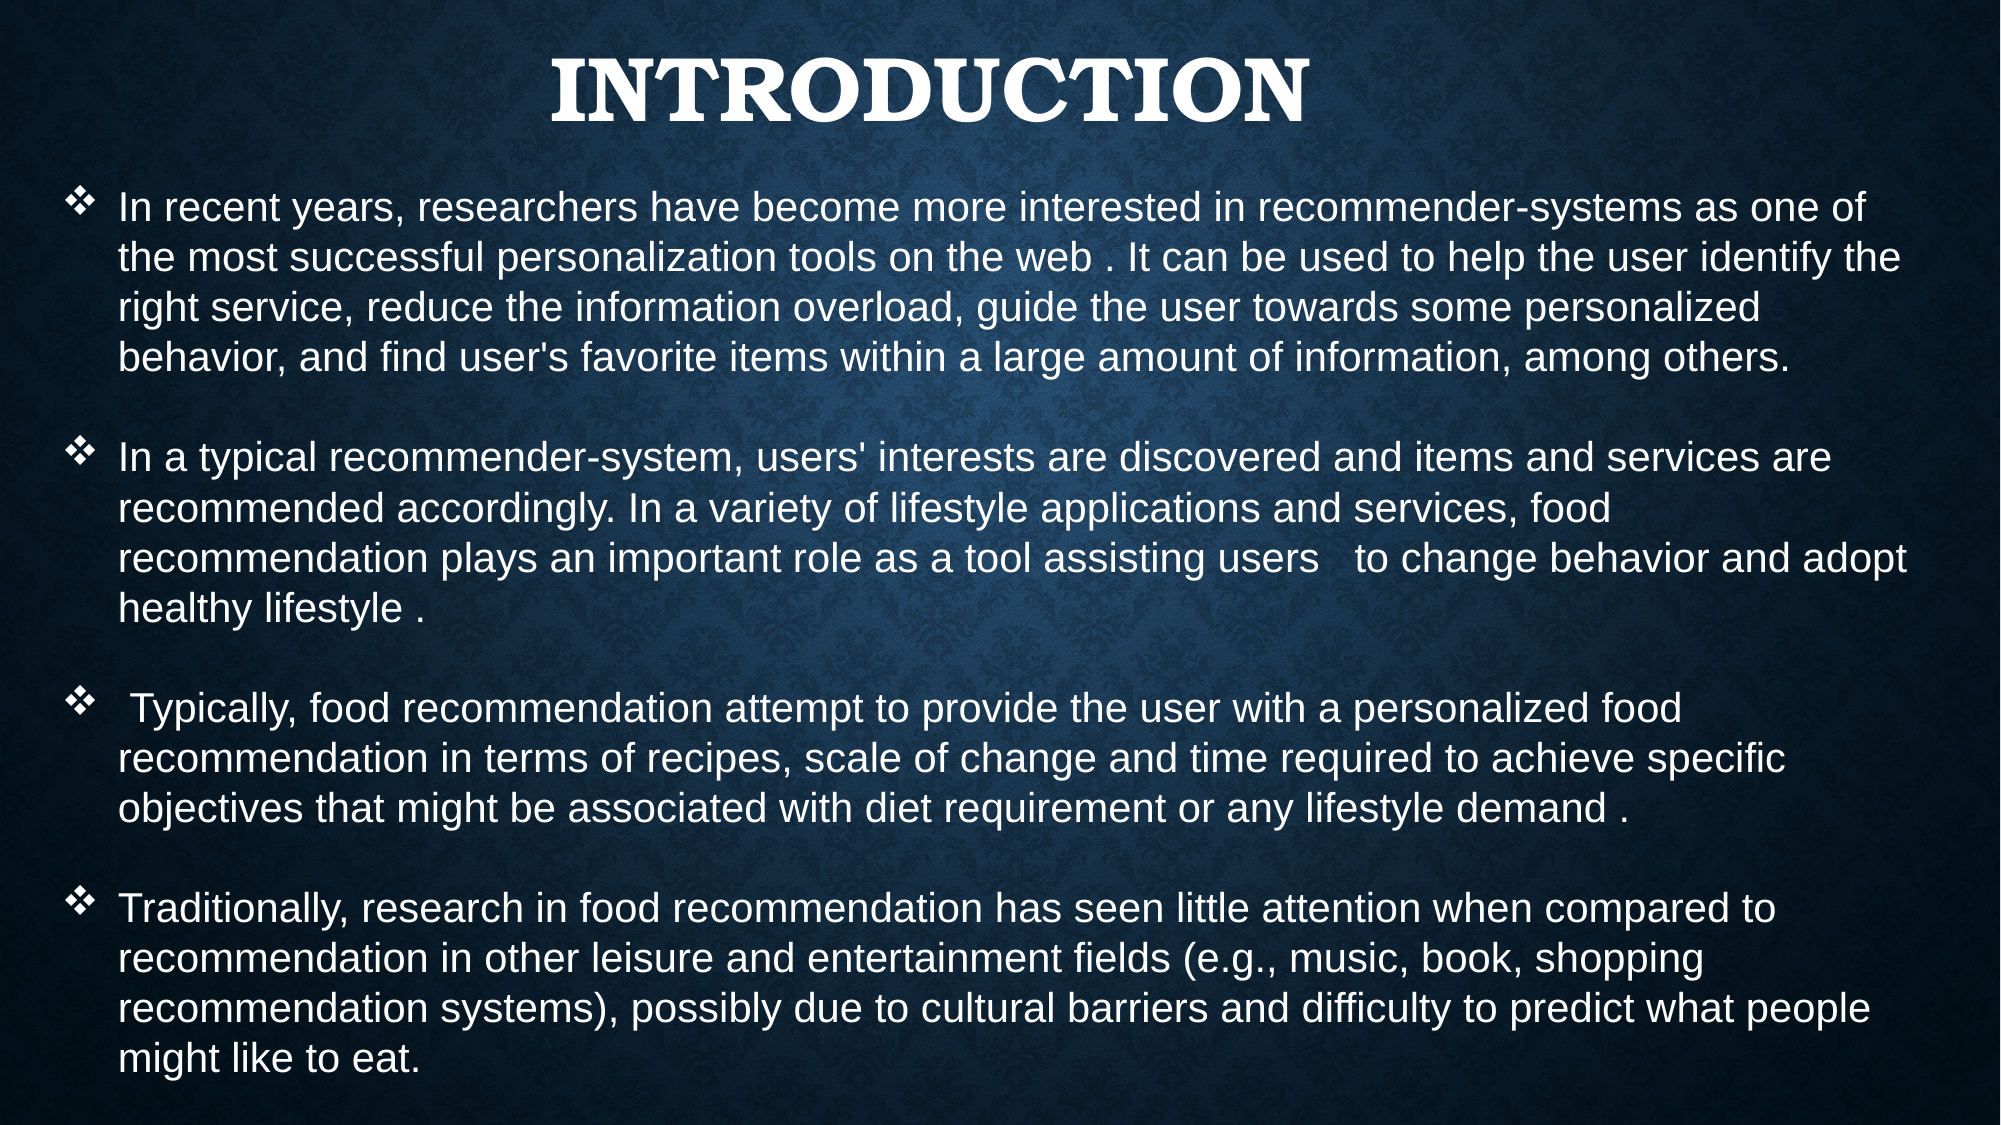

# INTRODUCTION
In recent years, researchers have become more interested in recommender-systems as one of the most successful personalization tools on the web . It can be used to help the user identify the right service, reduce the information overload, guide the user towards some personalized behavior, and find user's favorite items within a large amount of information, among others.

In a typical recommender-system, users' interests are discovered and items and services are recommended accordingly. In a variety of lifestyle applications and services, food recommendation plays an important role as a tool assisting users   to change behavior and adopt healthy lifestyle .

 Typically, food recommendation attempt to provide the user with a personalized food recommendation in terms of recipes, scale of change and time required to achieve specific objectives that might be associated with diet requirement or any lifestyle demand .

Traditionally, research in food recommendation has seen little attention when compared to recommendation in other leisure and entertainment fields (e.g., music, book, shopping recommendation systems), possibly due to cultural barriers and difficulty to predict what people might like to eat.